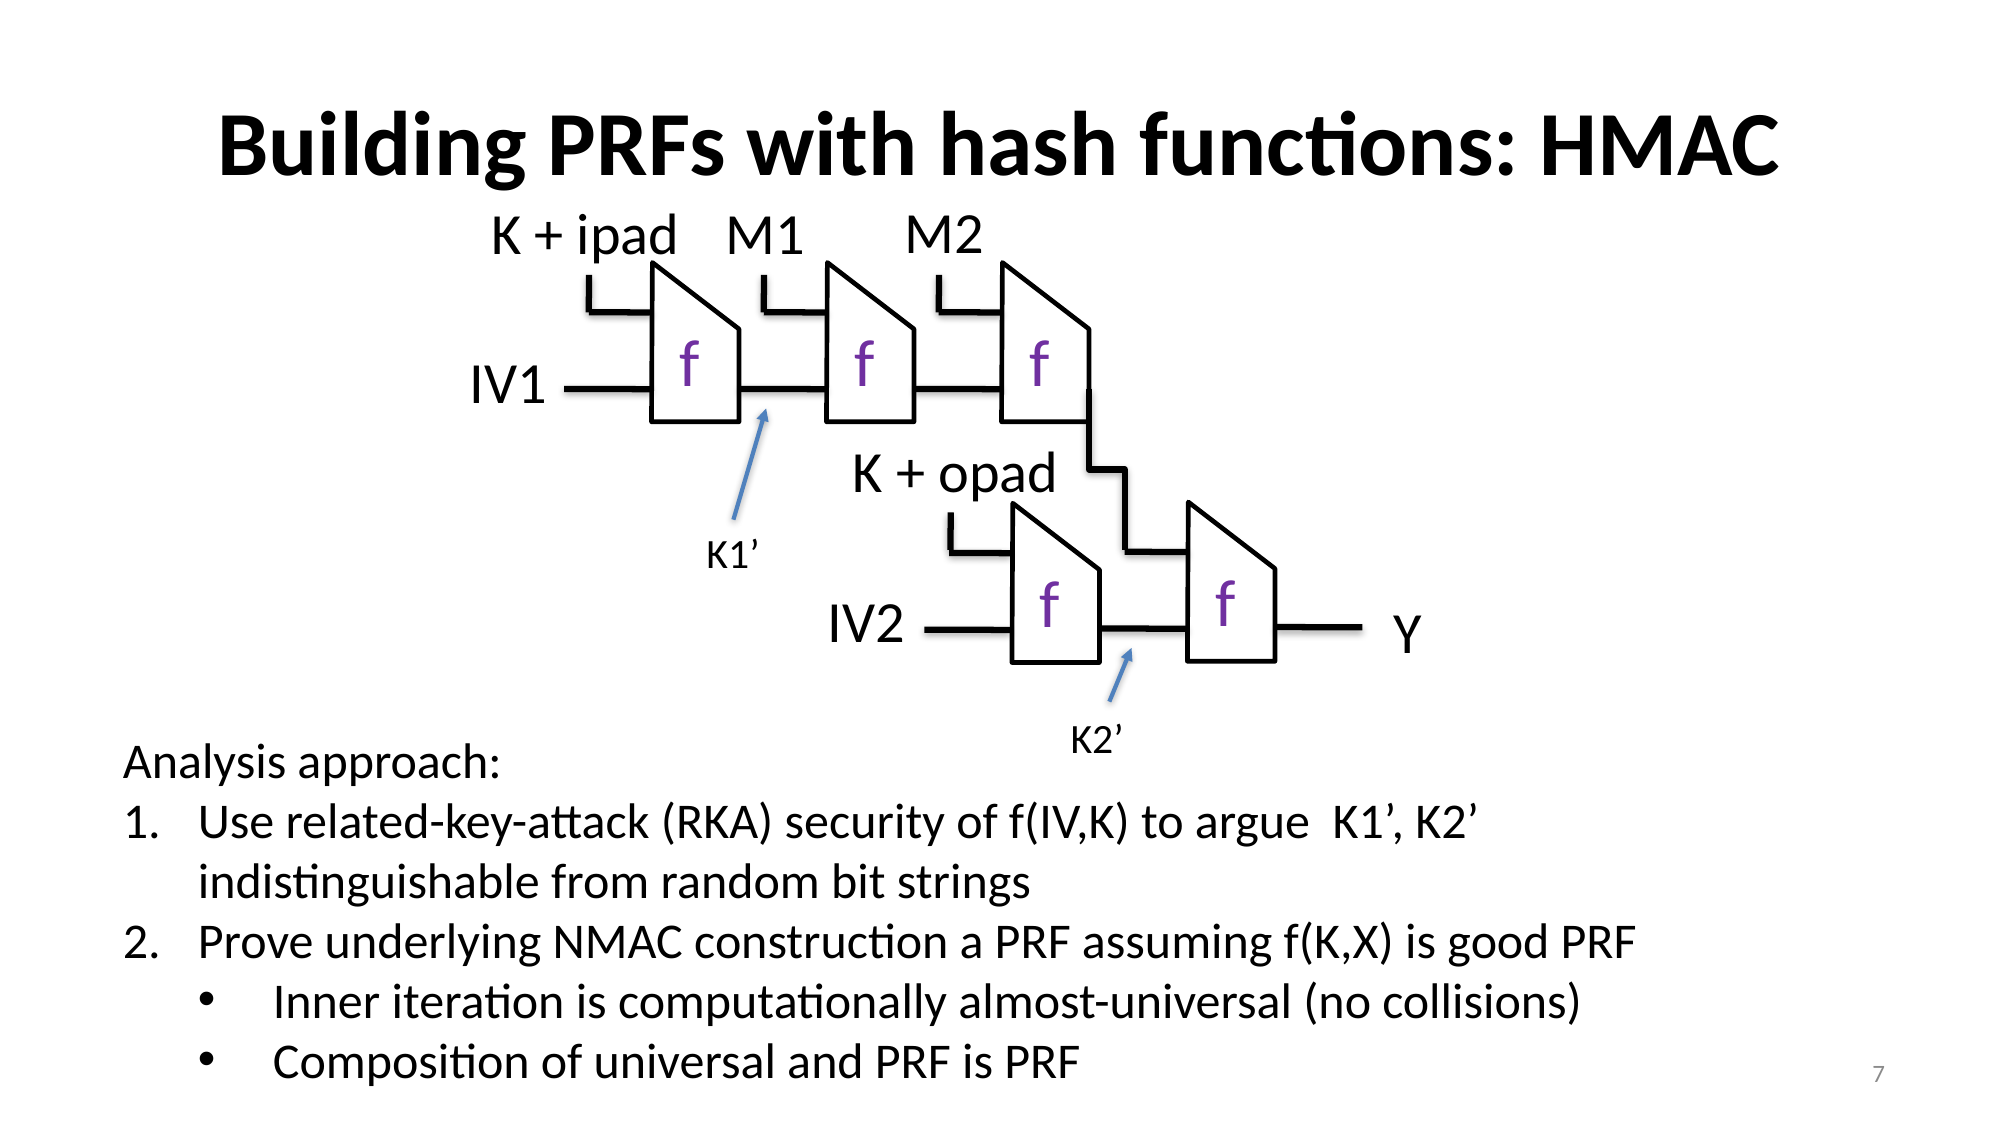

# Building PRFs with hash functions: HMAC
M2
K + ipad
M1

f

f

f
IV1
K + opad

f

f
K1’
IV2
Y
K2’
Analysis approach:
Use related-key-attack (RKA) security of f(IV,K) to argue  K1’, K2’ indistinguishable from random bit strings
Prove underlying NMAC construction a PRF assuming f(K,X) is good PRF
Inner iteration is computationally almost-universal (no collisions)
Composition of universal and PRF is PRF
7